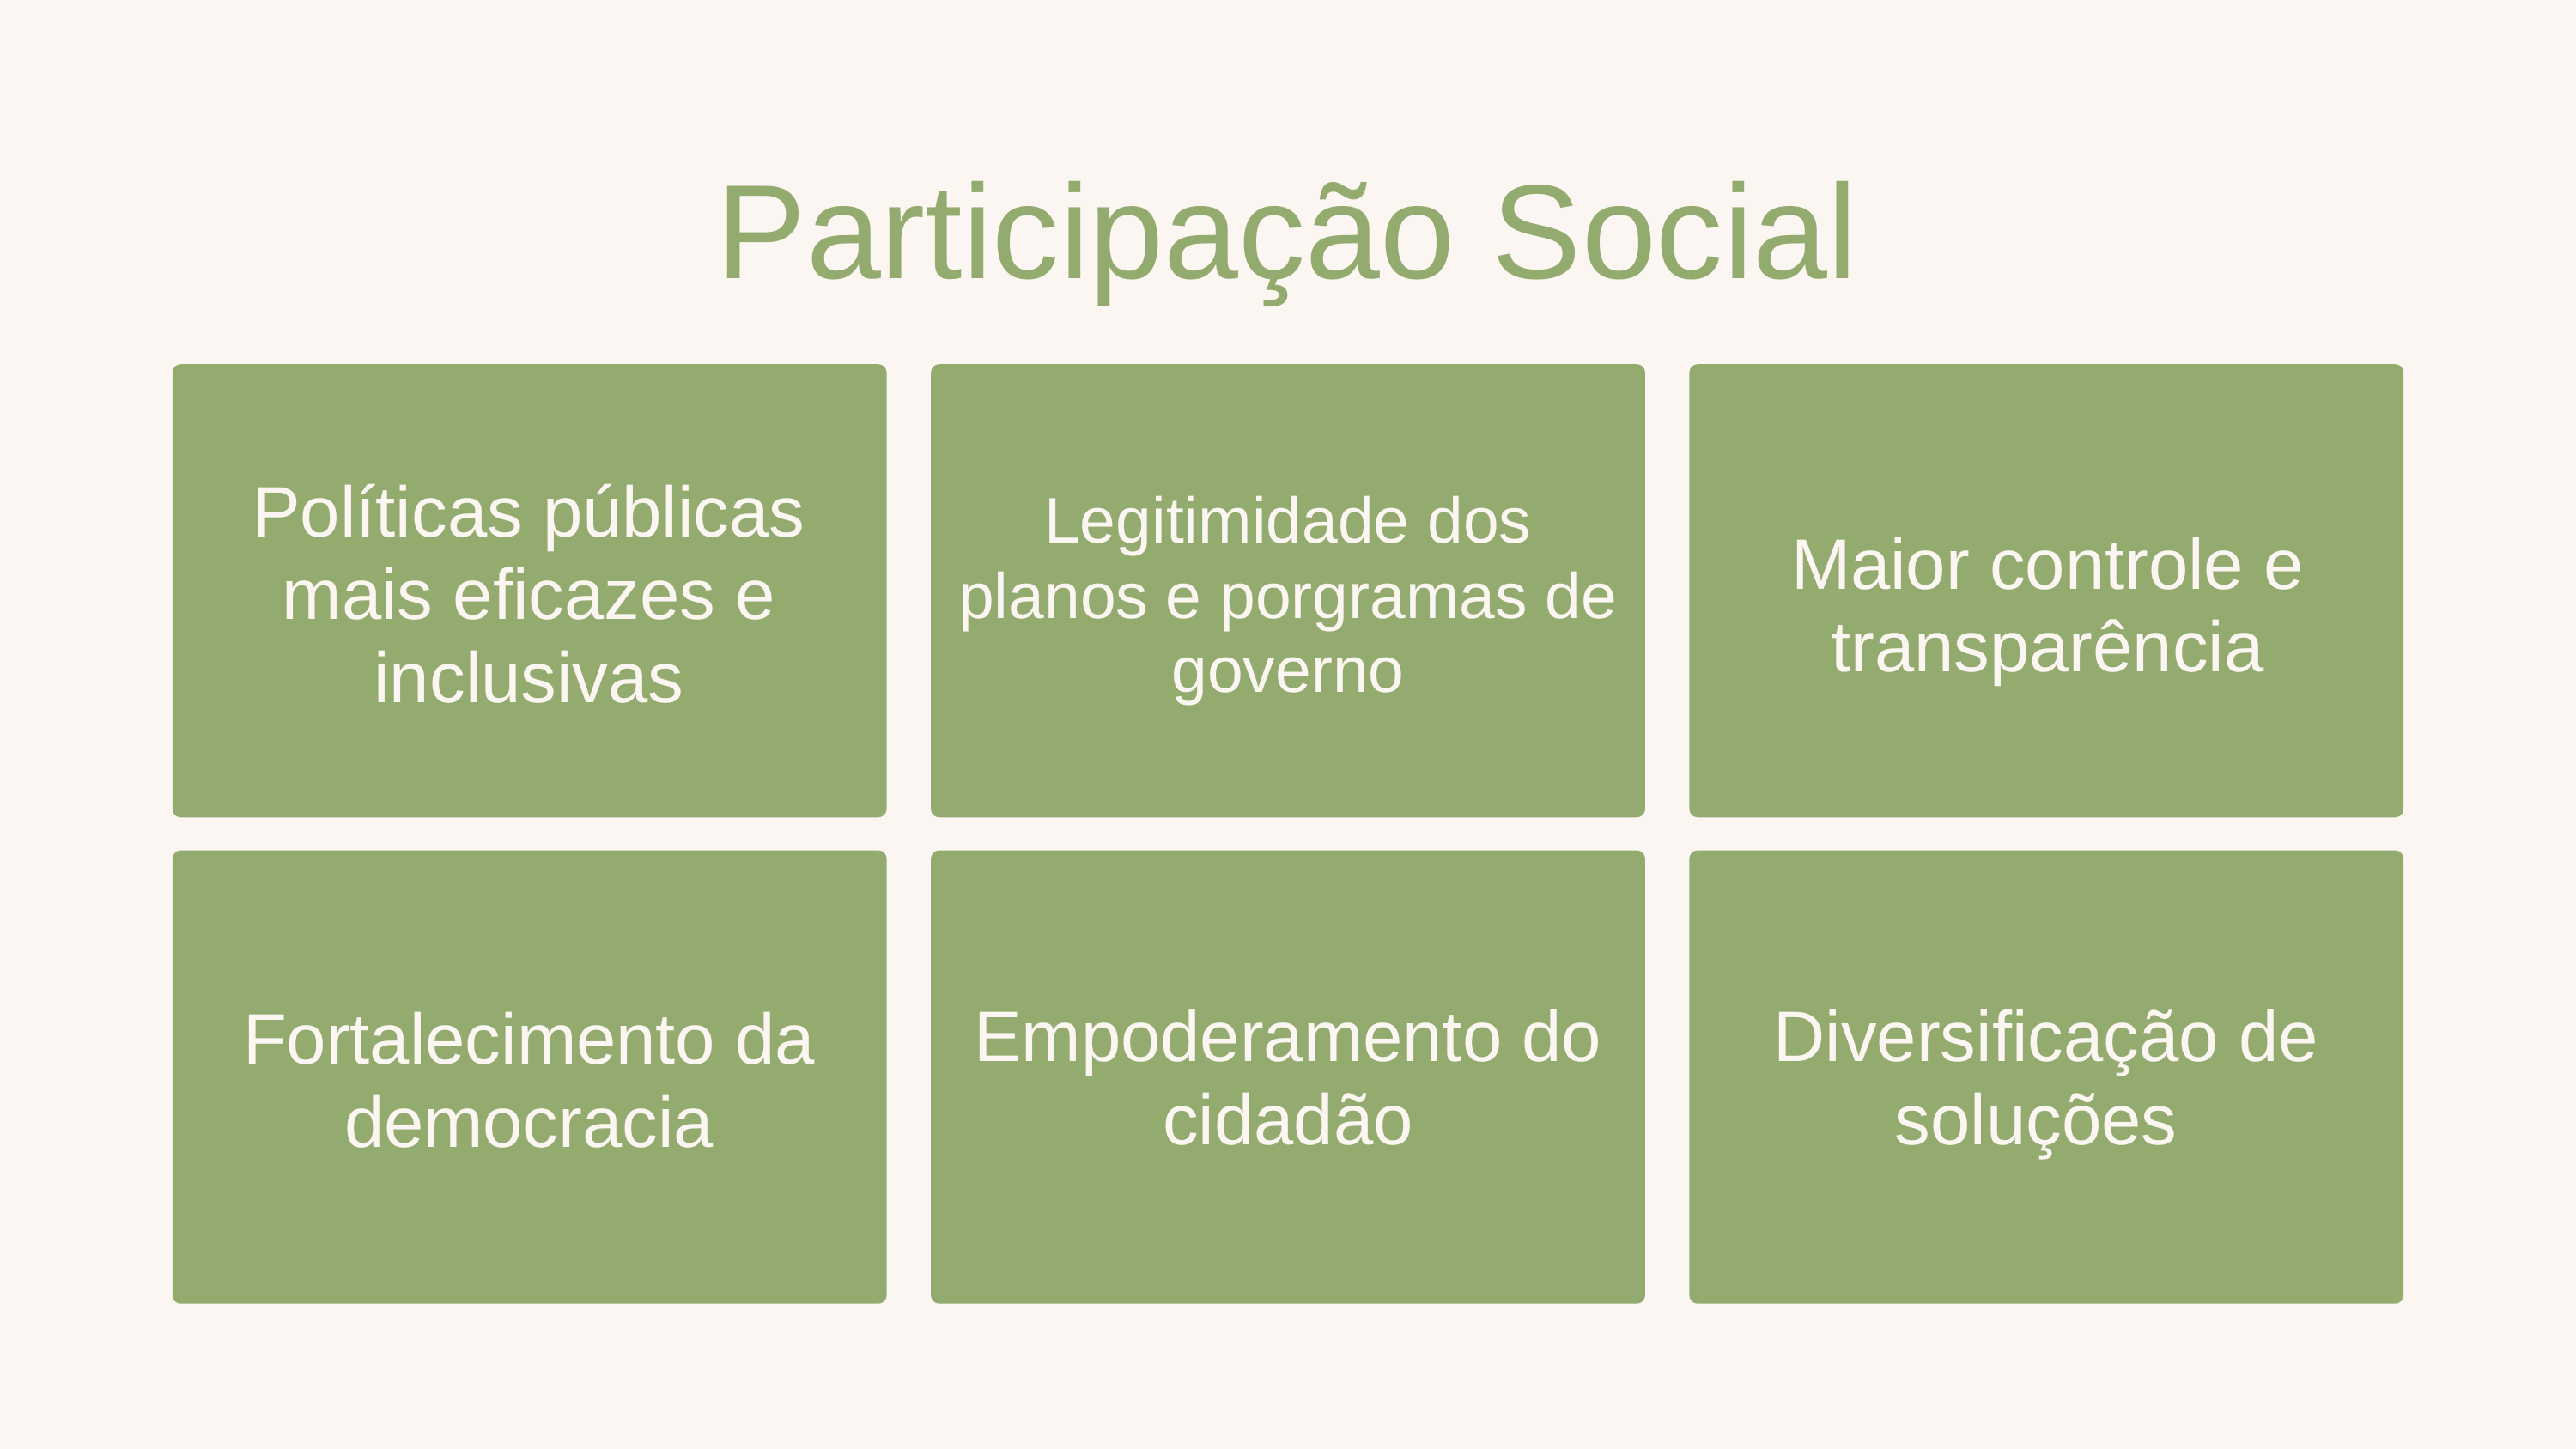

Participação Social

Políticas públicas mais eficazes e inclusivas
Legitimidade dos planos e porgramas de governo
Maior controle e transparência

Empoderamento do cidadão
Diversificação de soluções
Fortalecimento da democracia